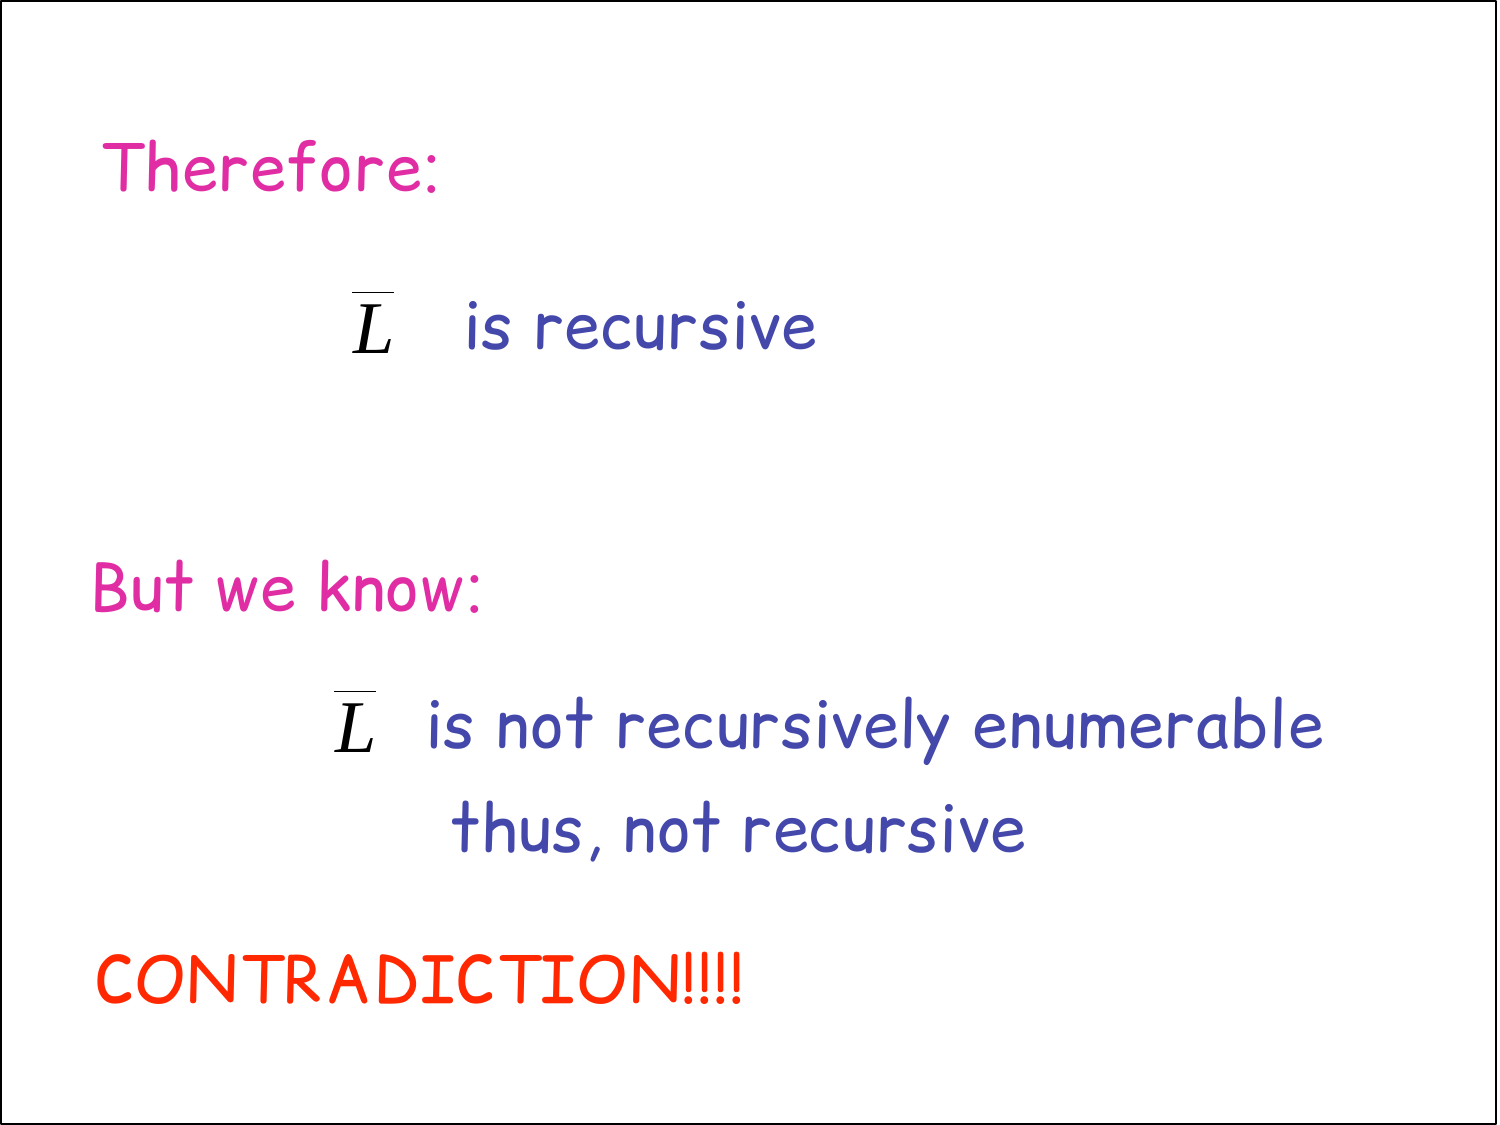

# Therefore:
L
is recursive

But we know:
is not recursively enumerable  thus, not recursive

CONTRADICTION!!!!
L